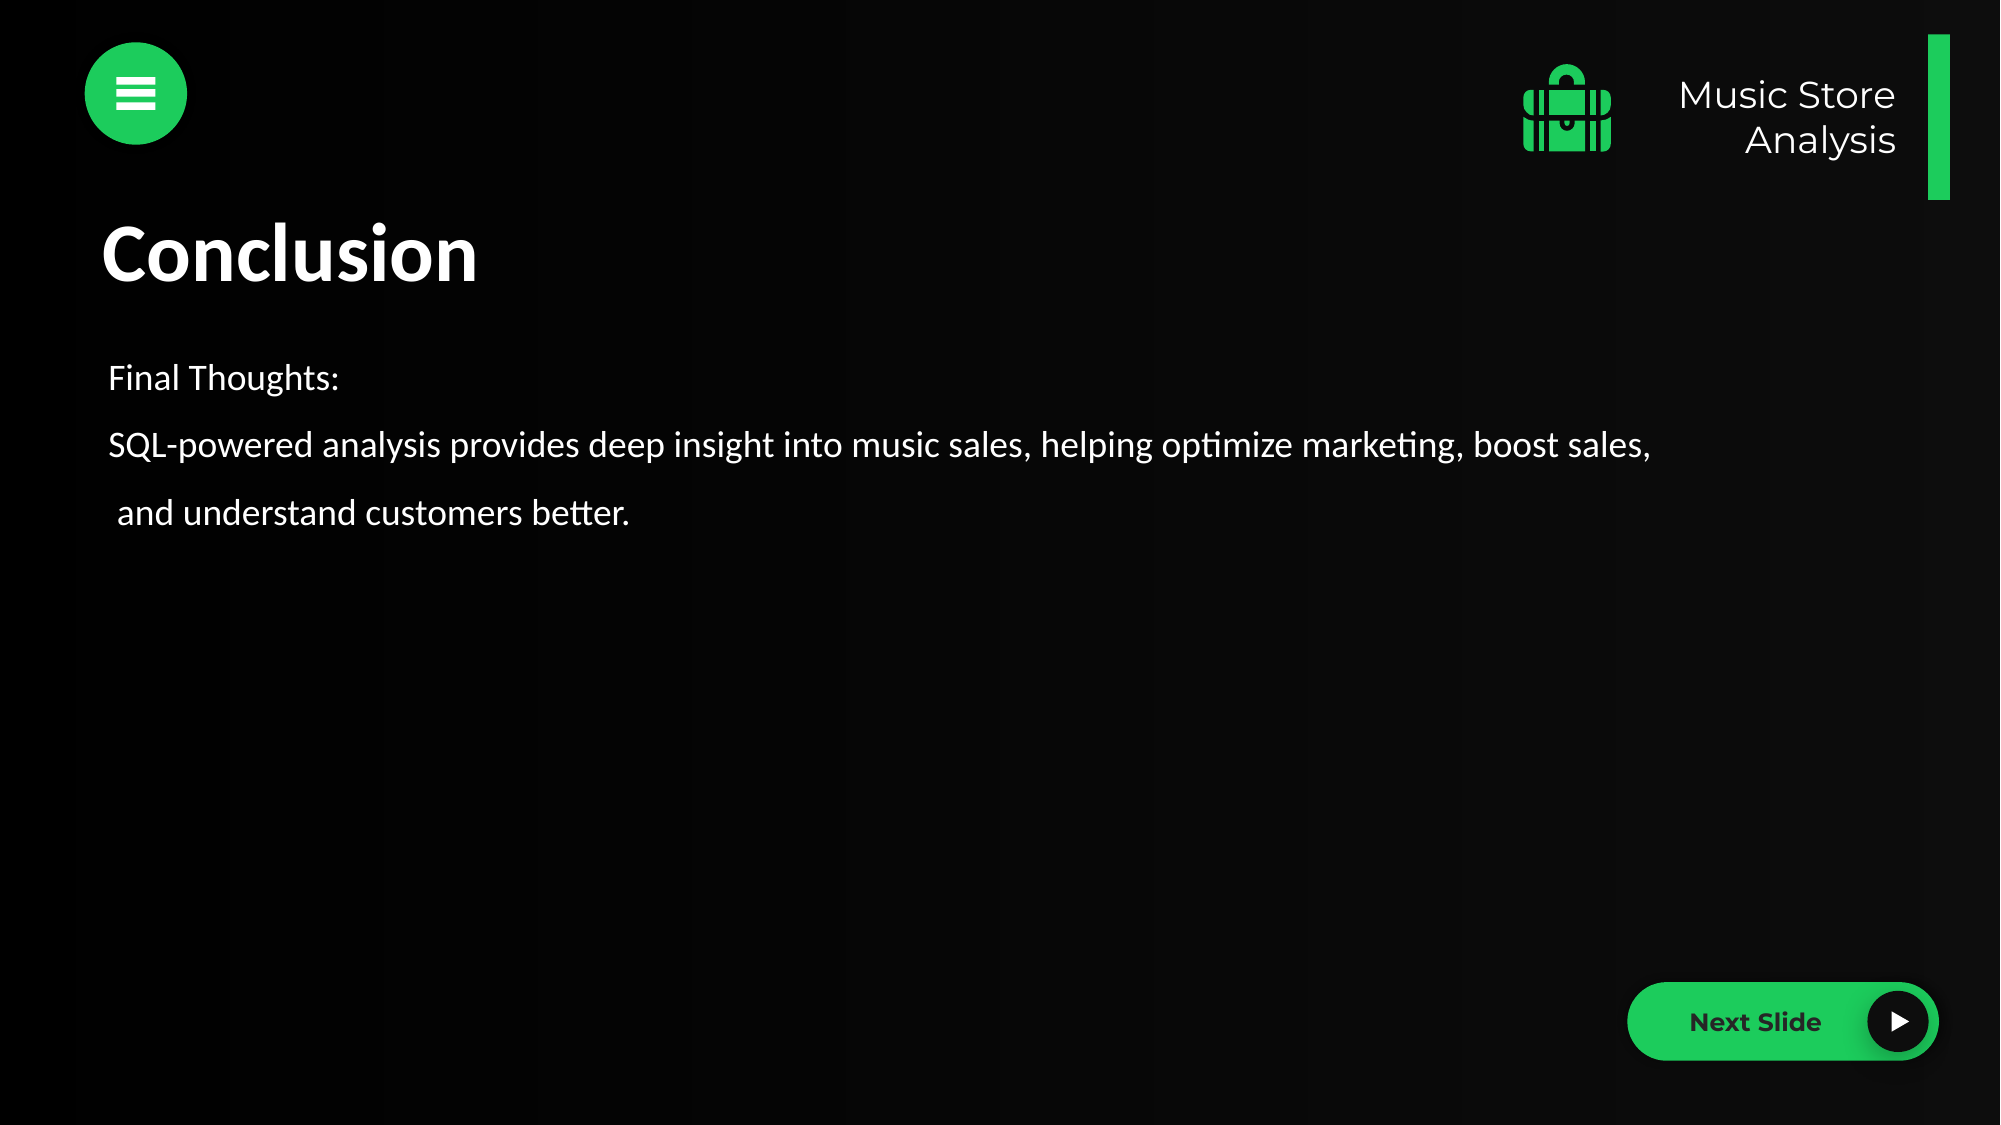

Music Store Analysis
 Conclusion

Final Thoughts:
SQL-powered analysis provides deep insight into music sales, helping optimize marketing, boost sales,
 and understand customers better.

Next Slide